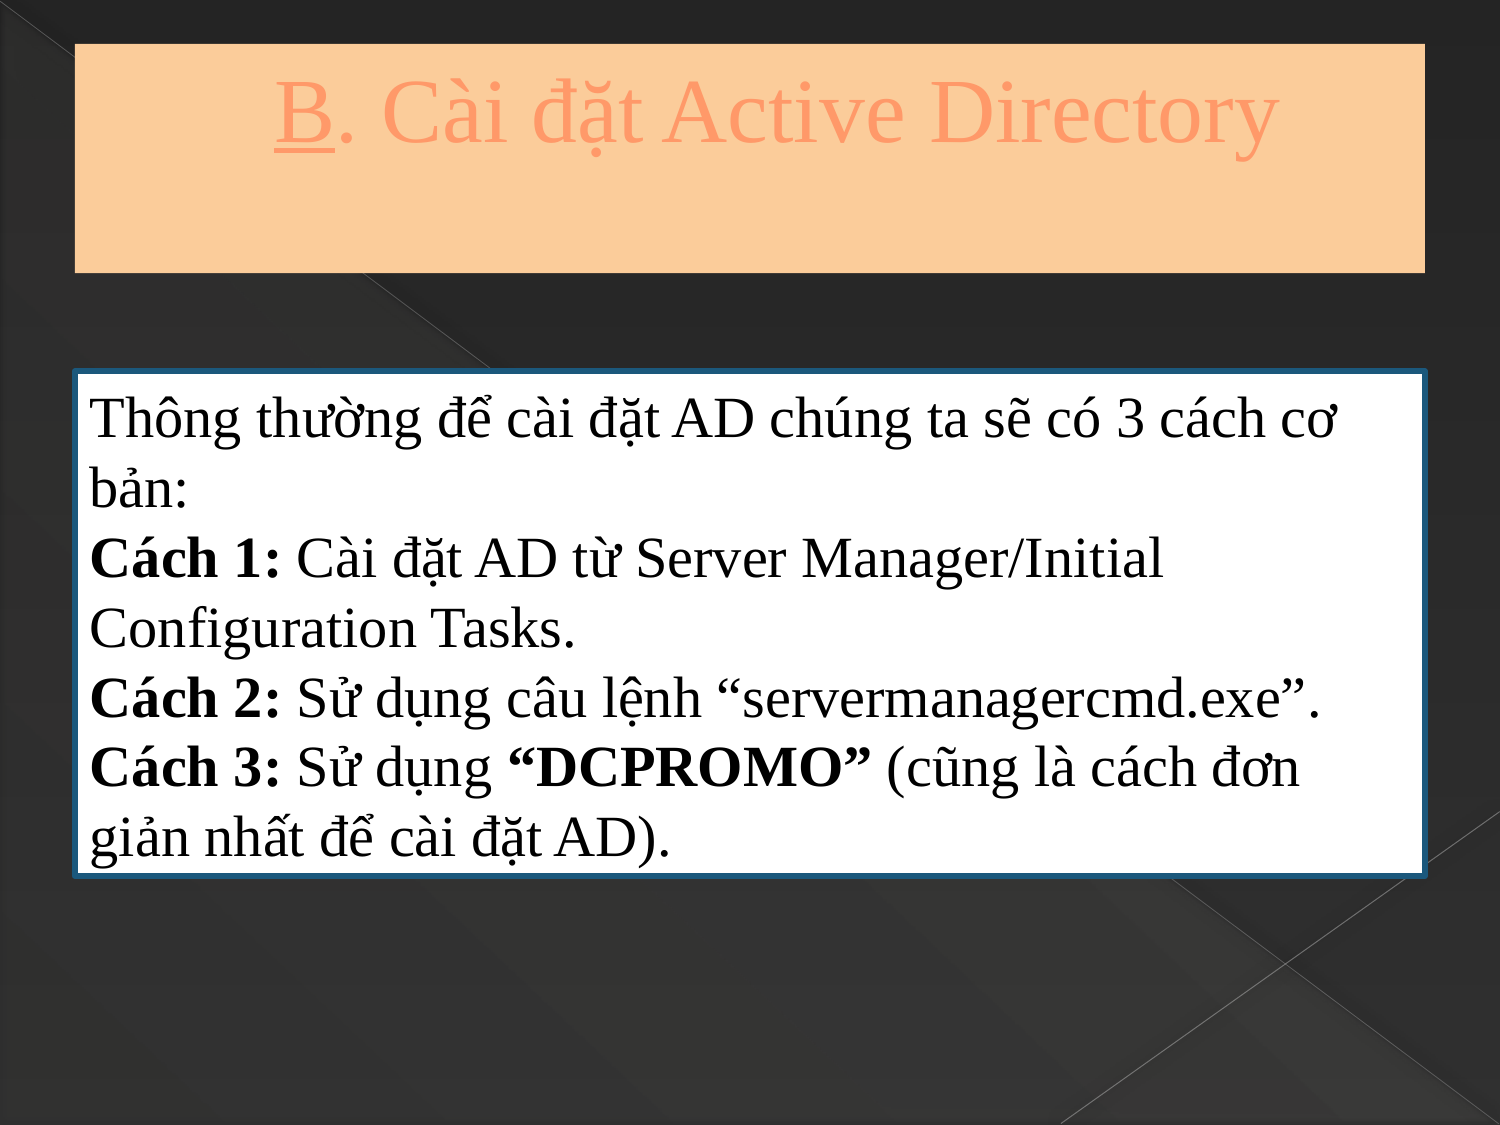

B. Cài đặt Active Directory
Thông thường để cài đặt AD chúng ta sẽ có 3 cách cơ bản:
Cách 1: Cài đặt AD từ Server Manager/Initial Configuration Tasks.
Cách 2: Sử dụng câu lệnh “servermanagercmd.exe”.
Cách 3: Sử dụng “DCPROMO” (cũng là cách đơn giản nhất để cài đặt AD).